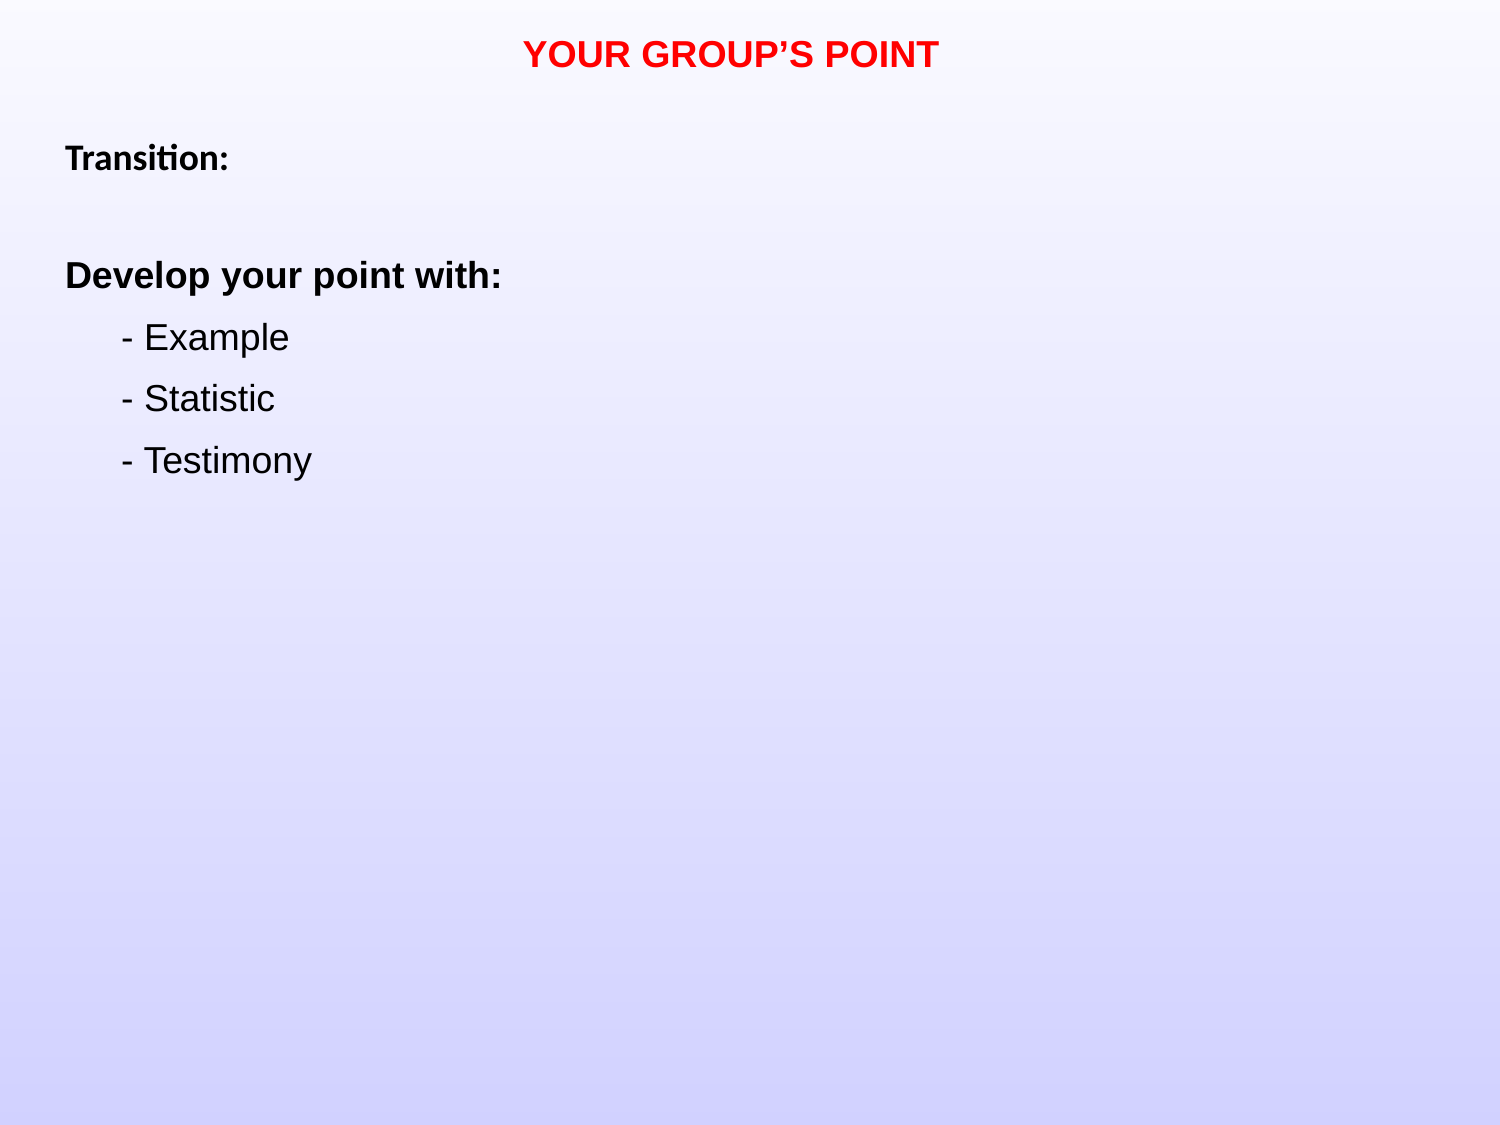

YOUR GROUP’S POINT
Transition:

Develop your point with:
	- Example
	- Statistic
	- Testimony